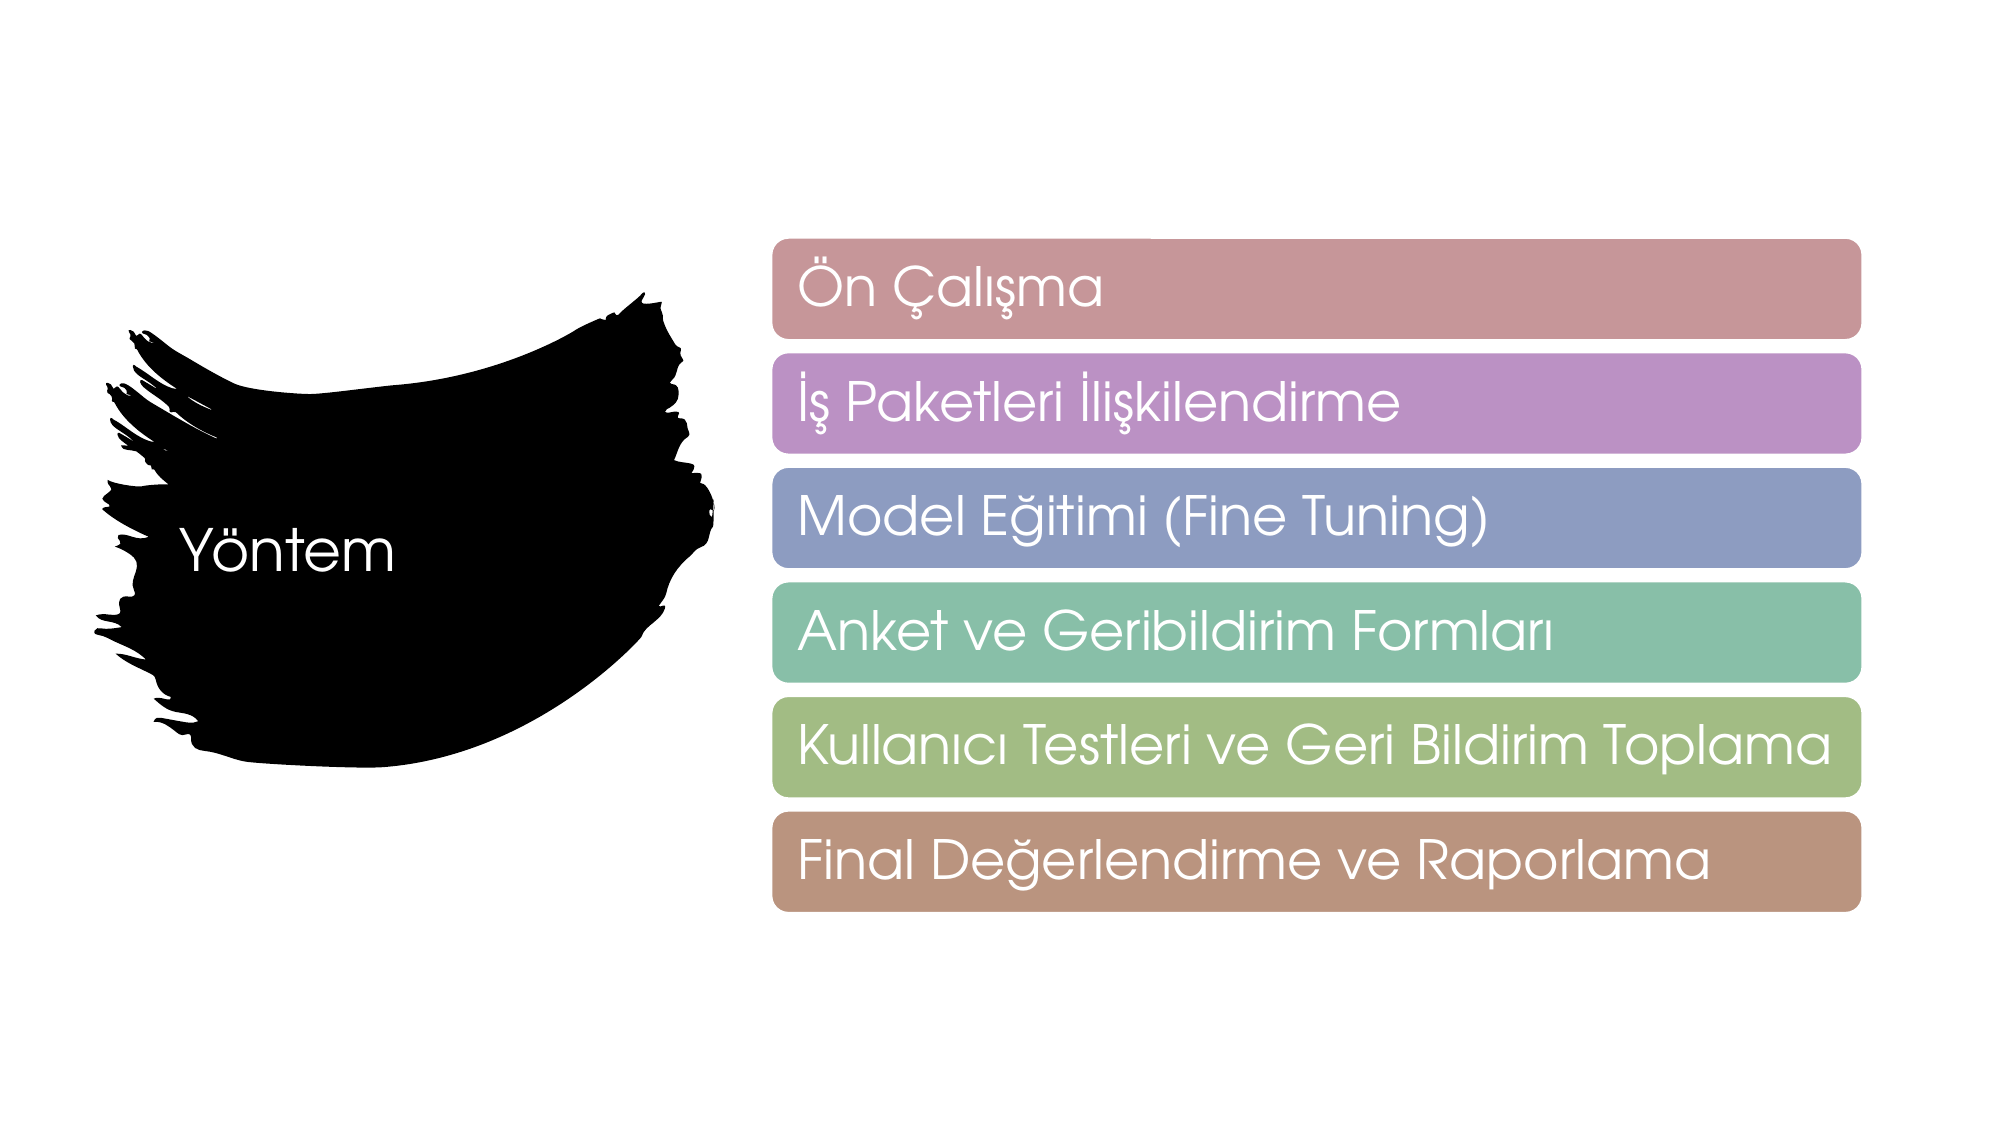

Ön Çalışma
İş Paketleri İlişkilendirme
Model Eğitimi (Fine Tuning)
Anket ve Geribildirim Formları
Kullanıcı Testleri ve Geri Bildirim Toplama
Final Değerlendirme ve Raporlama

# Yöntem